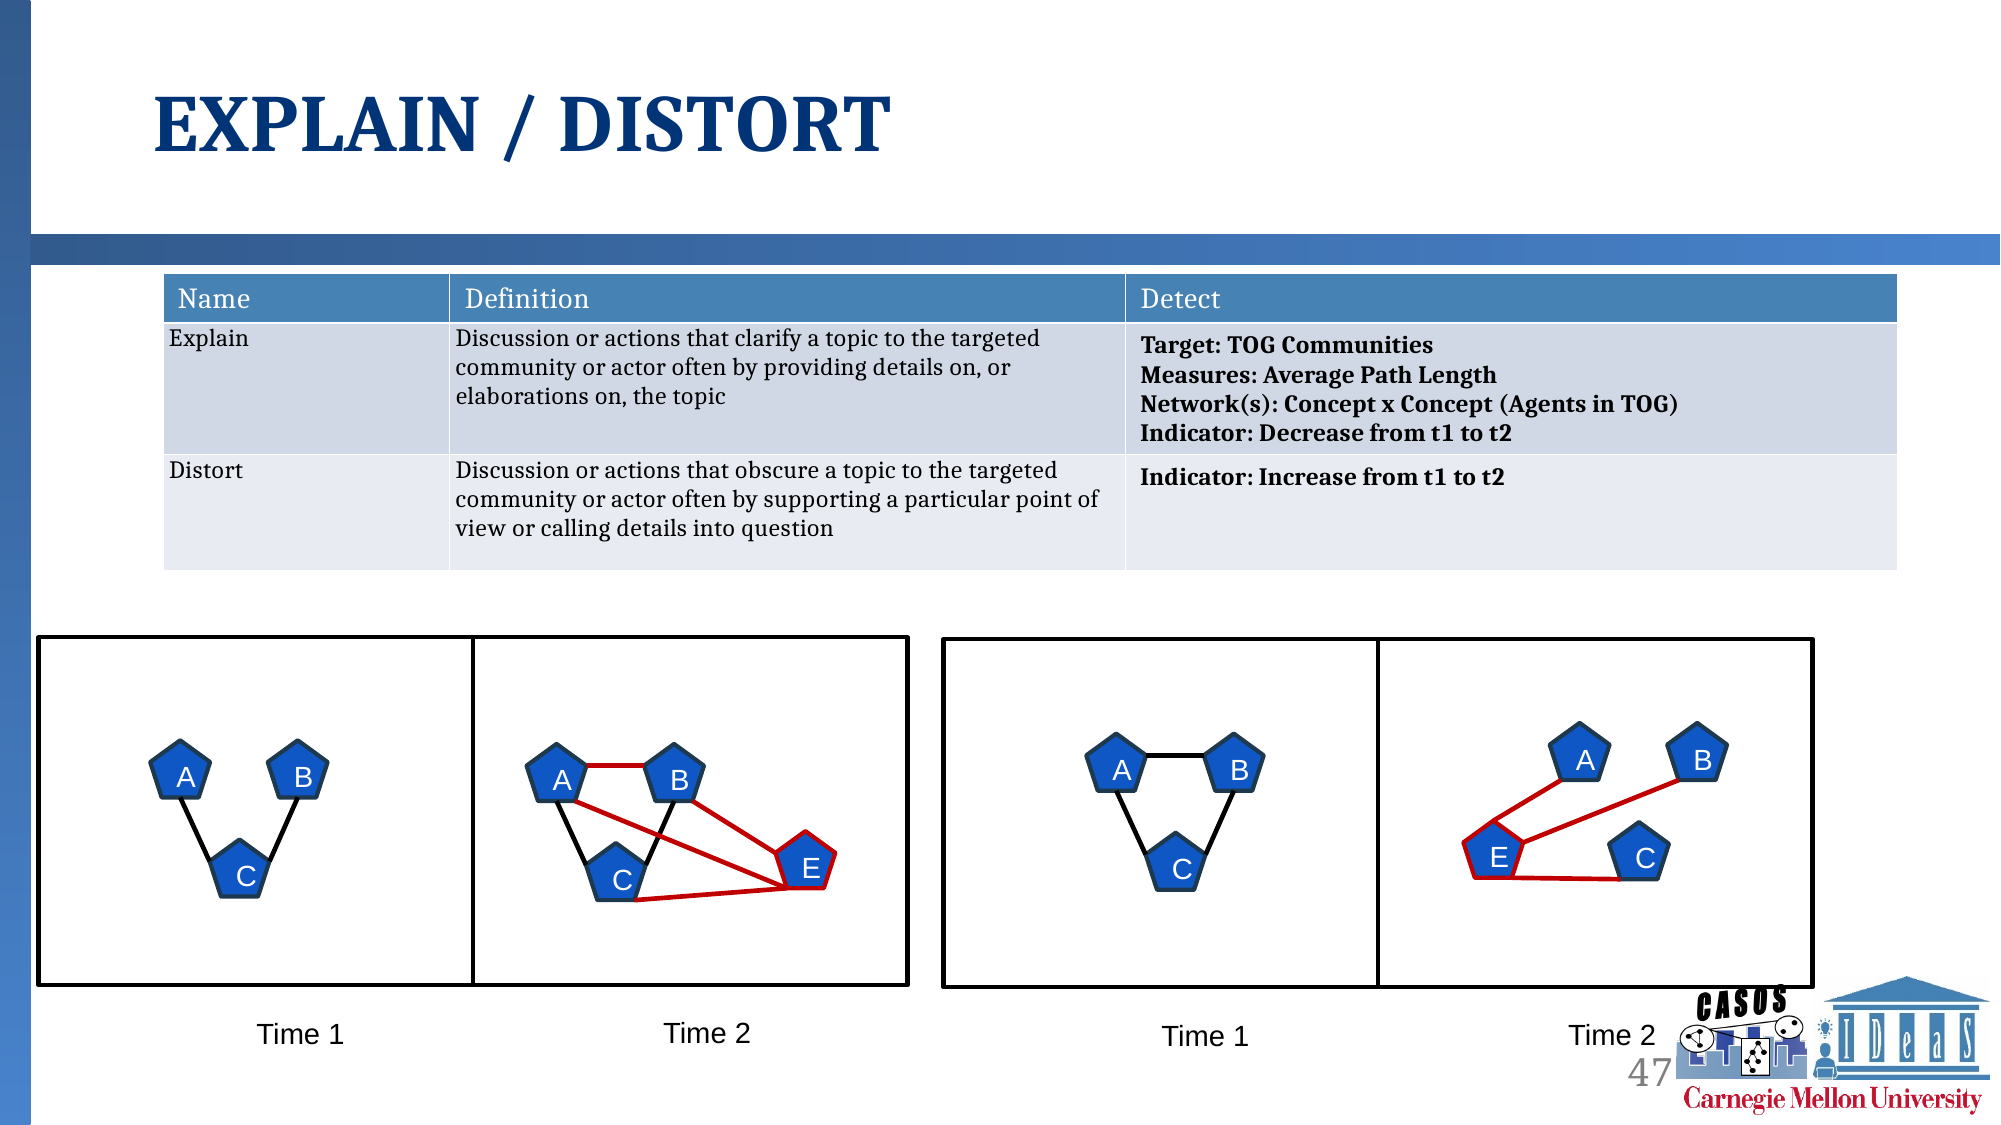

# EXPLAIN / DISTORT
| Name | Definition | Detect |
| --- | --- | --- |
| Explain | Discussion or actions that clarify a topic to the targeted community or actor often by providing details on, or elaborations on, the topic | Target: TOG Communities Measures: Average Path Length Network(s): Concept x Concept (Agents in TOG) Indicator: Decrease from t1 to t2 |
| Distort | Discussion or actions that obscure a topic to the targeted community or actor often by supporting a particular point of view or calling details into question | Indicator: Increase from t1 to t2 |

A
B
E
C
A
B
A
B
A
B
E
C
C
C
Time 2
Time 1
Time 2
Time 1
47